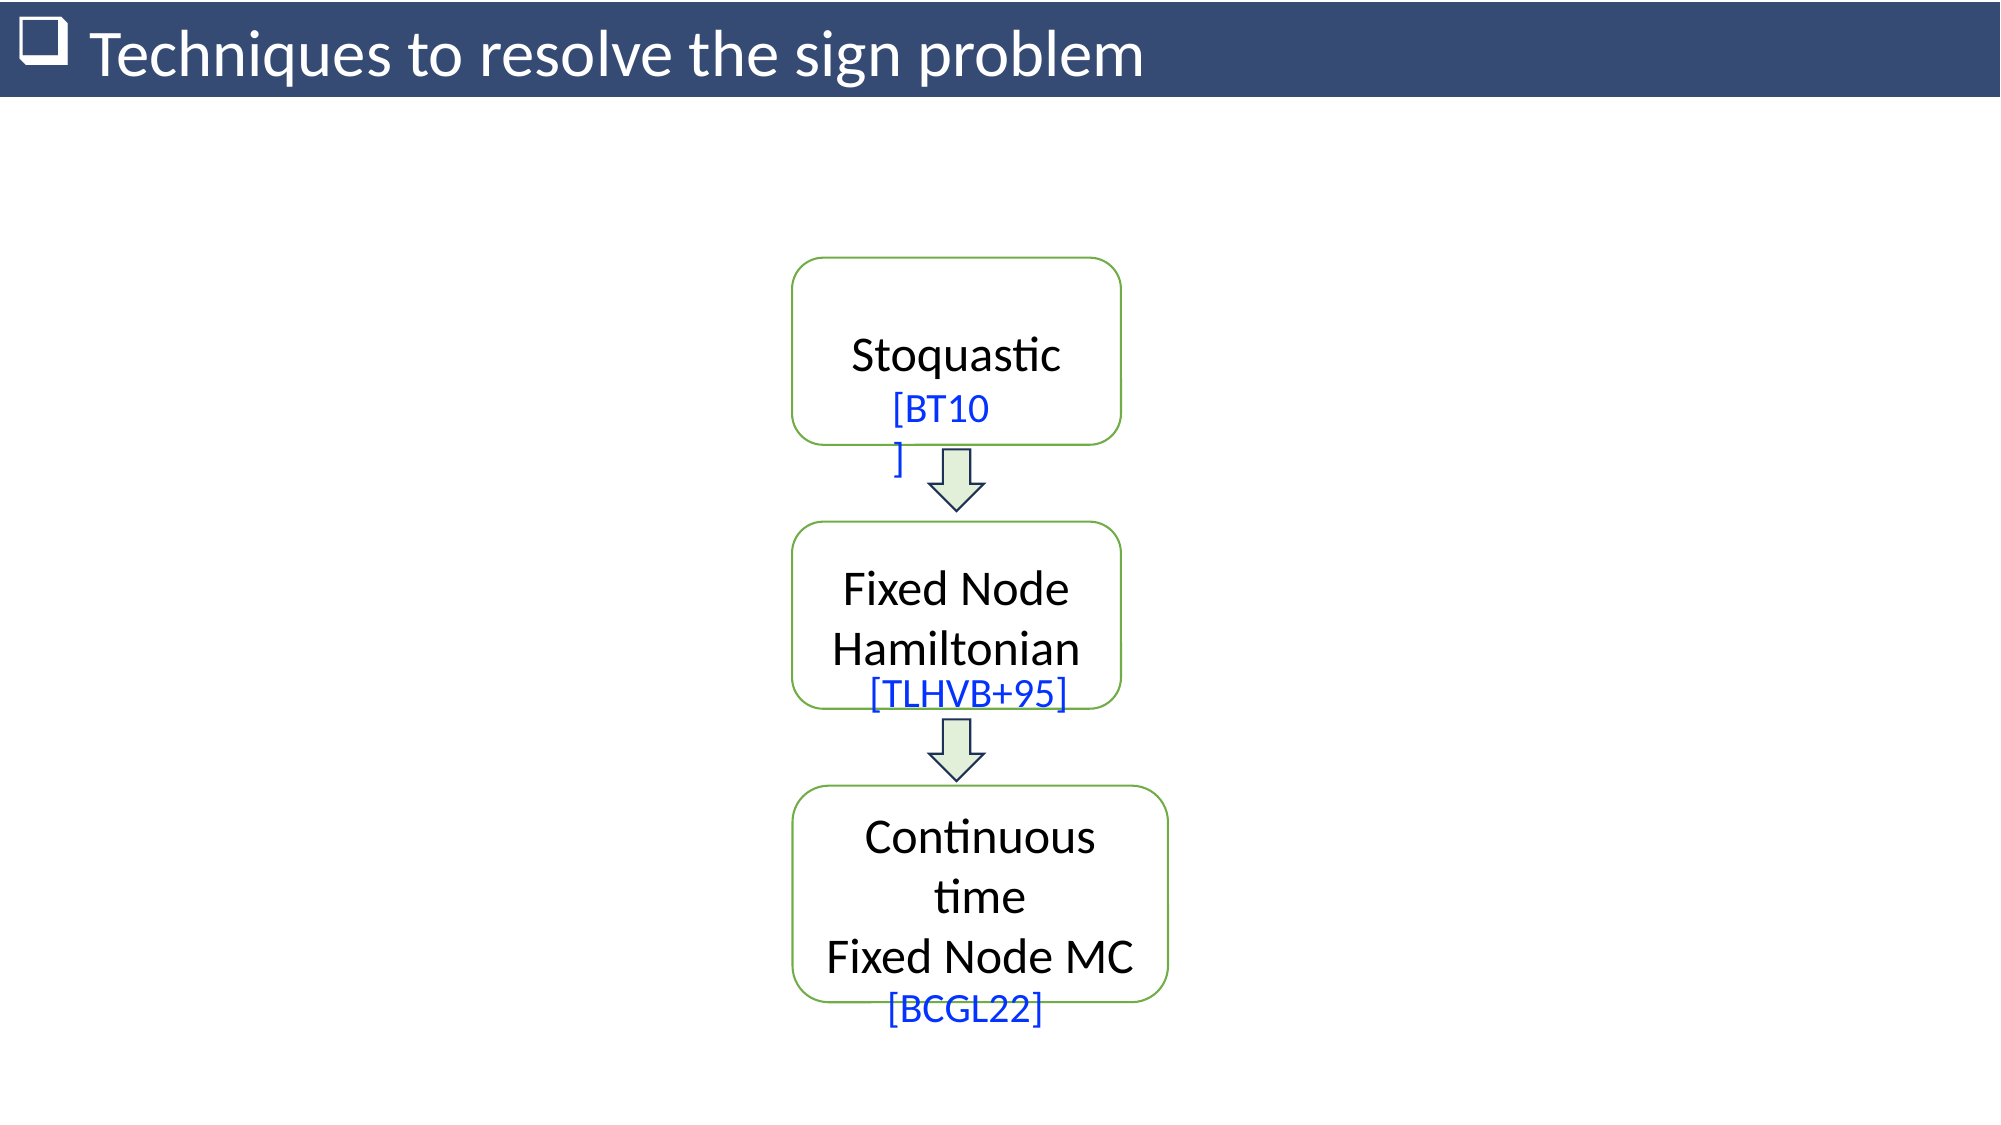

Techniques to resolve the sign problem
Stoquastic
[BT10]

Fixed Node
Hamiltonian
[TLHVB+95]

Continuous time
Fixed Node MC
[BCGL22]